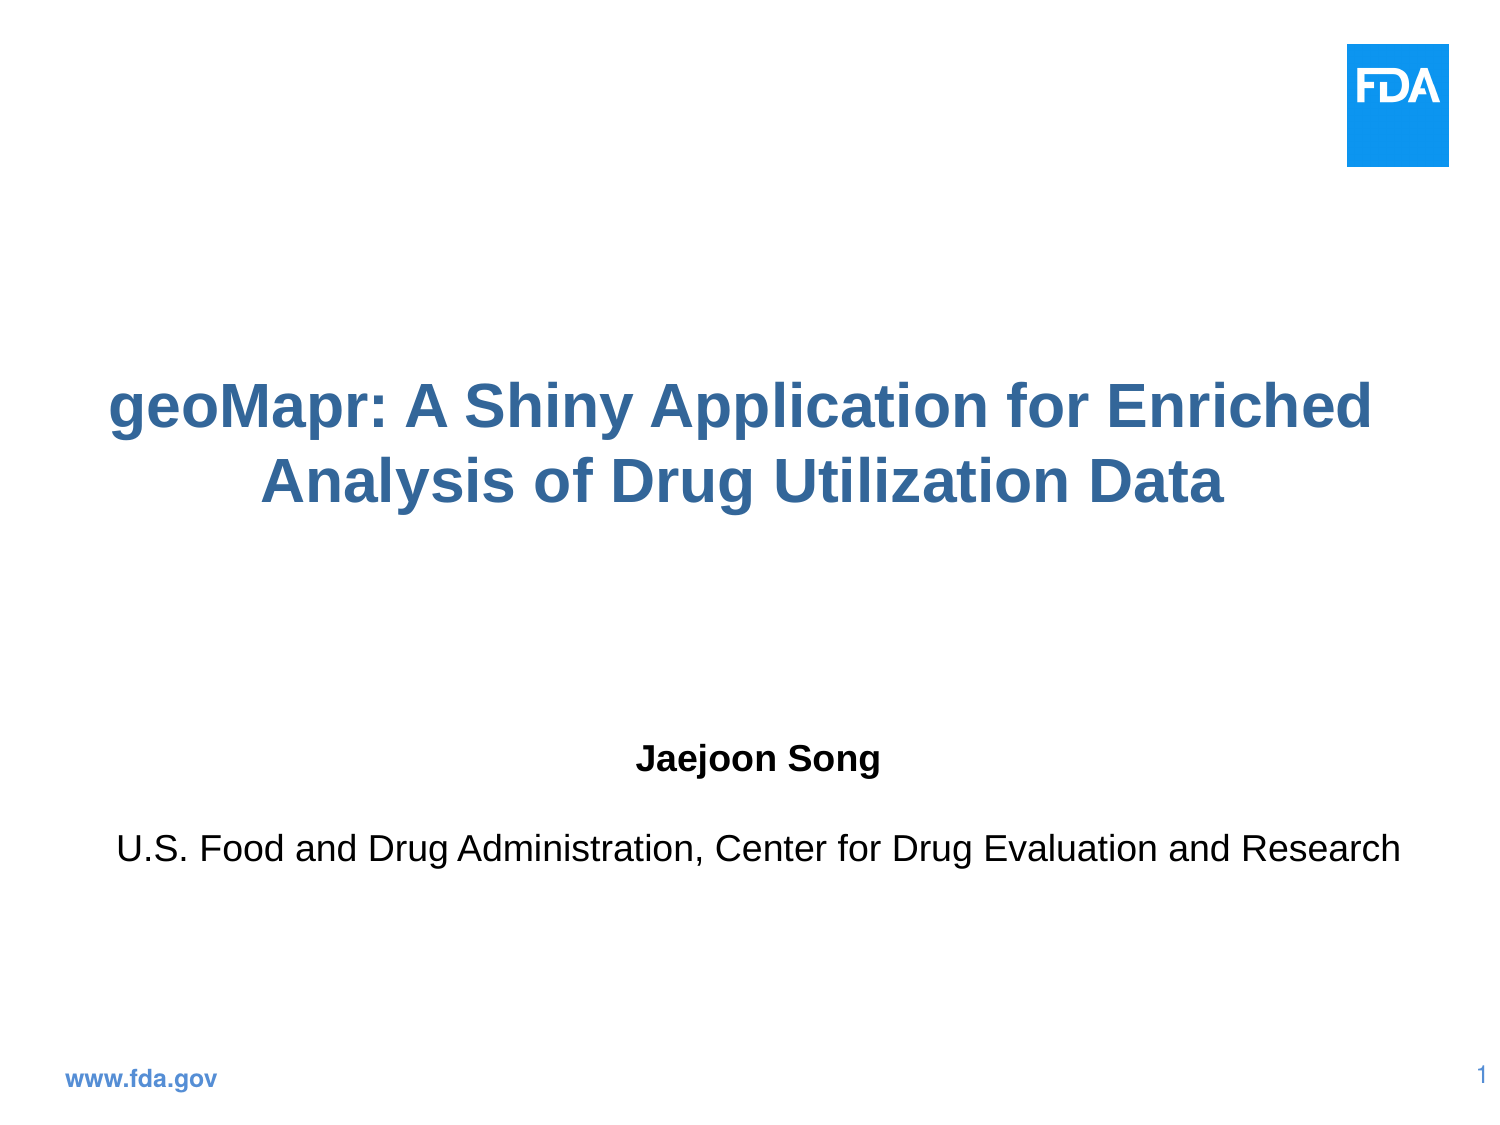

# geoMapr: A Shiny Application for Enriched Analysis of Drug Utilization Data
Jaejoon Song

U.S. Food and Drug Administration, Center for Drug Evaluation and Research
www.fda.gov